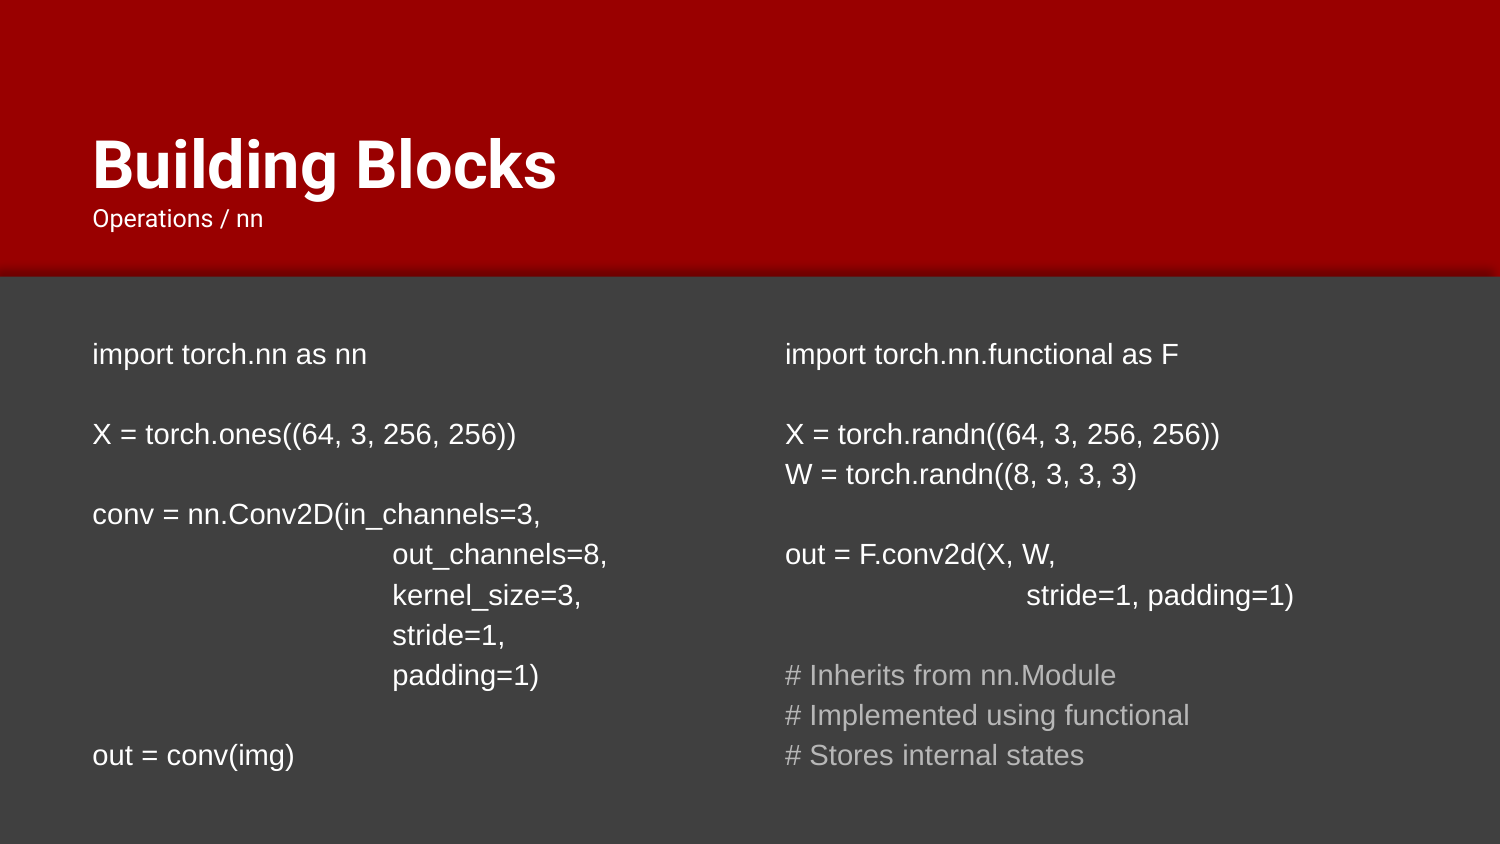

# Building Blocks
Operations / nn
import torch.nn as nn

X = torch.ones((64, 3, 256, 256))

conv = nn.Conv2D(in_channels=3,
out_channels=8,
kernel_size=3,
stride=1,
padding=1)

out = conv(img)

import torch.nn.functional as F

X = torch.randn((64, 3, 256, 256))
W = torch.randn((8, 3, 3, 3)

out = F.conv2d(X, W,
  stride=1, padding=1)

# Inherits from nn.Module
# Implemented using functional
# Stores internal states